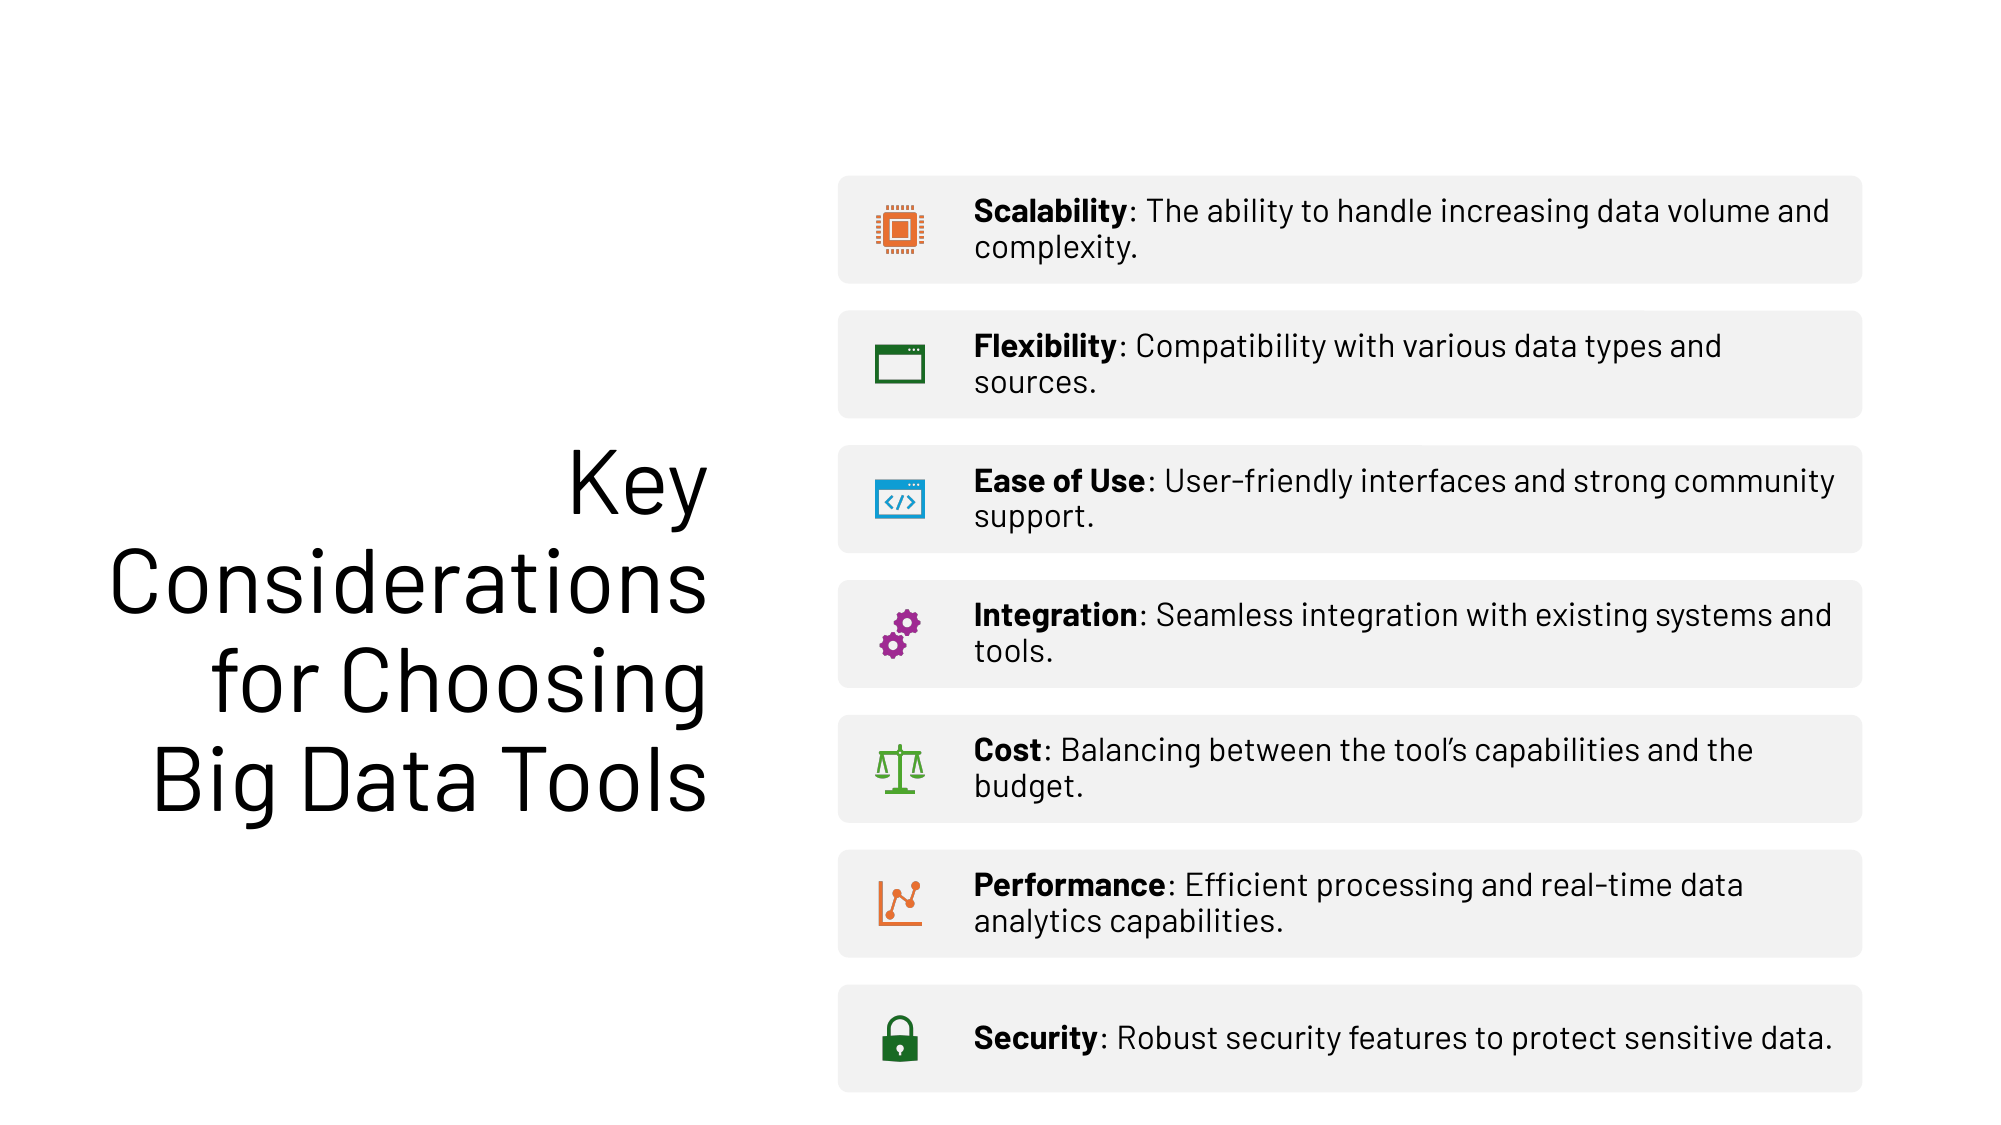

# Key Considerations for Choosing Big Data Tools
Scalability: The ability to handle increasing data volume and complexity.
Flexibility: Compatibility with various data types and sources.
Ease of Use: User-friendly interfaces and strong community support.
Integration: Seamless integration with existing systems and tools.
Cost: Balancing between the tool’s capabilities and the budget.
Performance: Efficient processing and real-time data analytics capabilities.
Security: Robust security features to protect sensitive data.